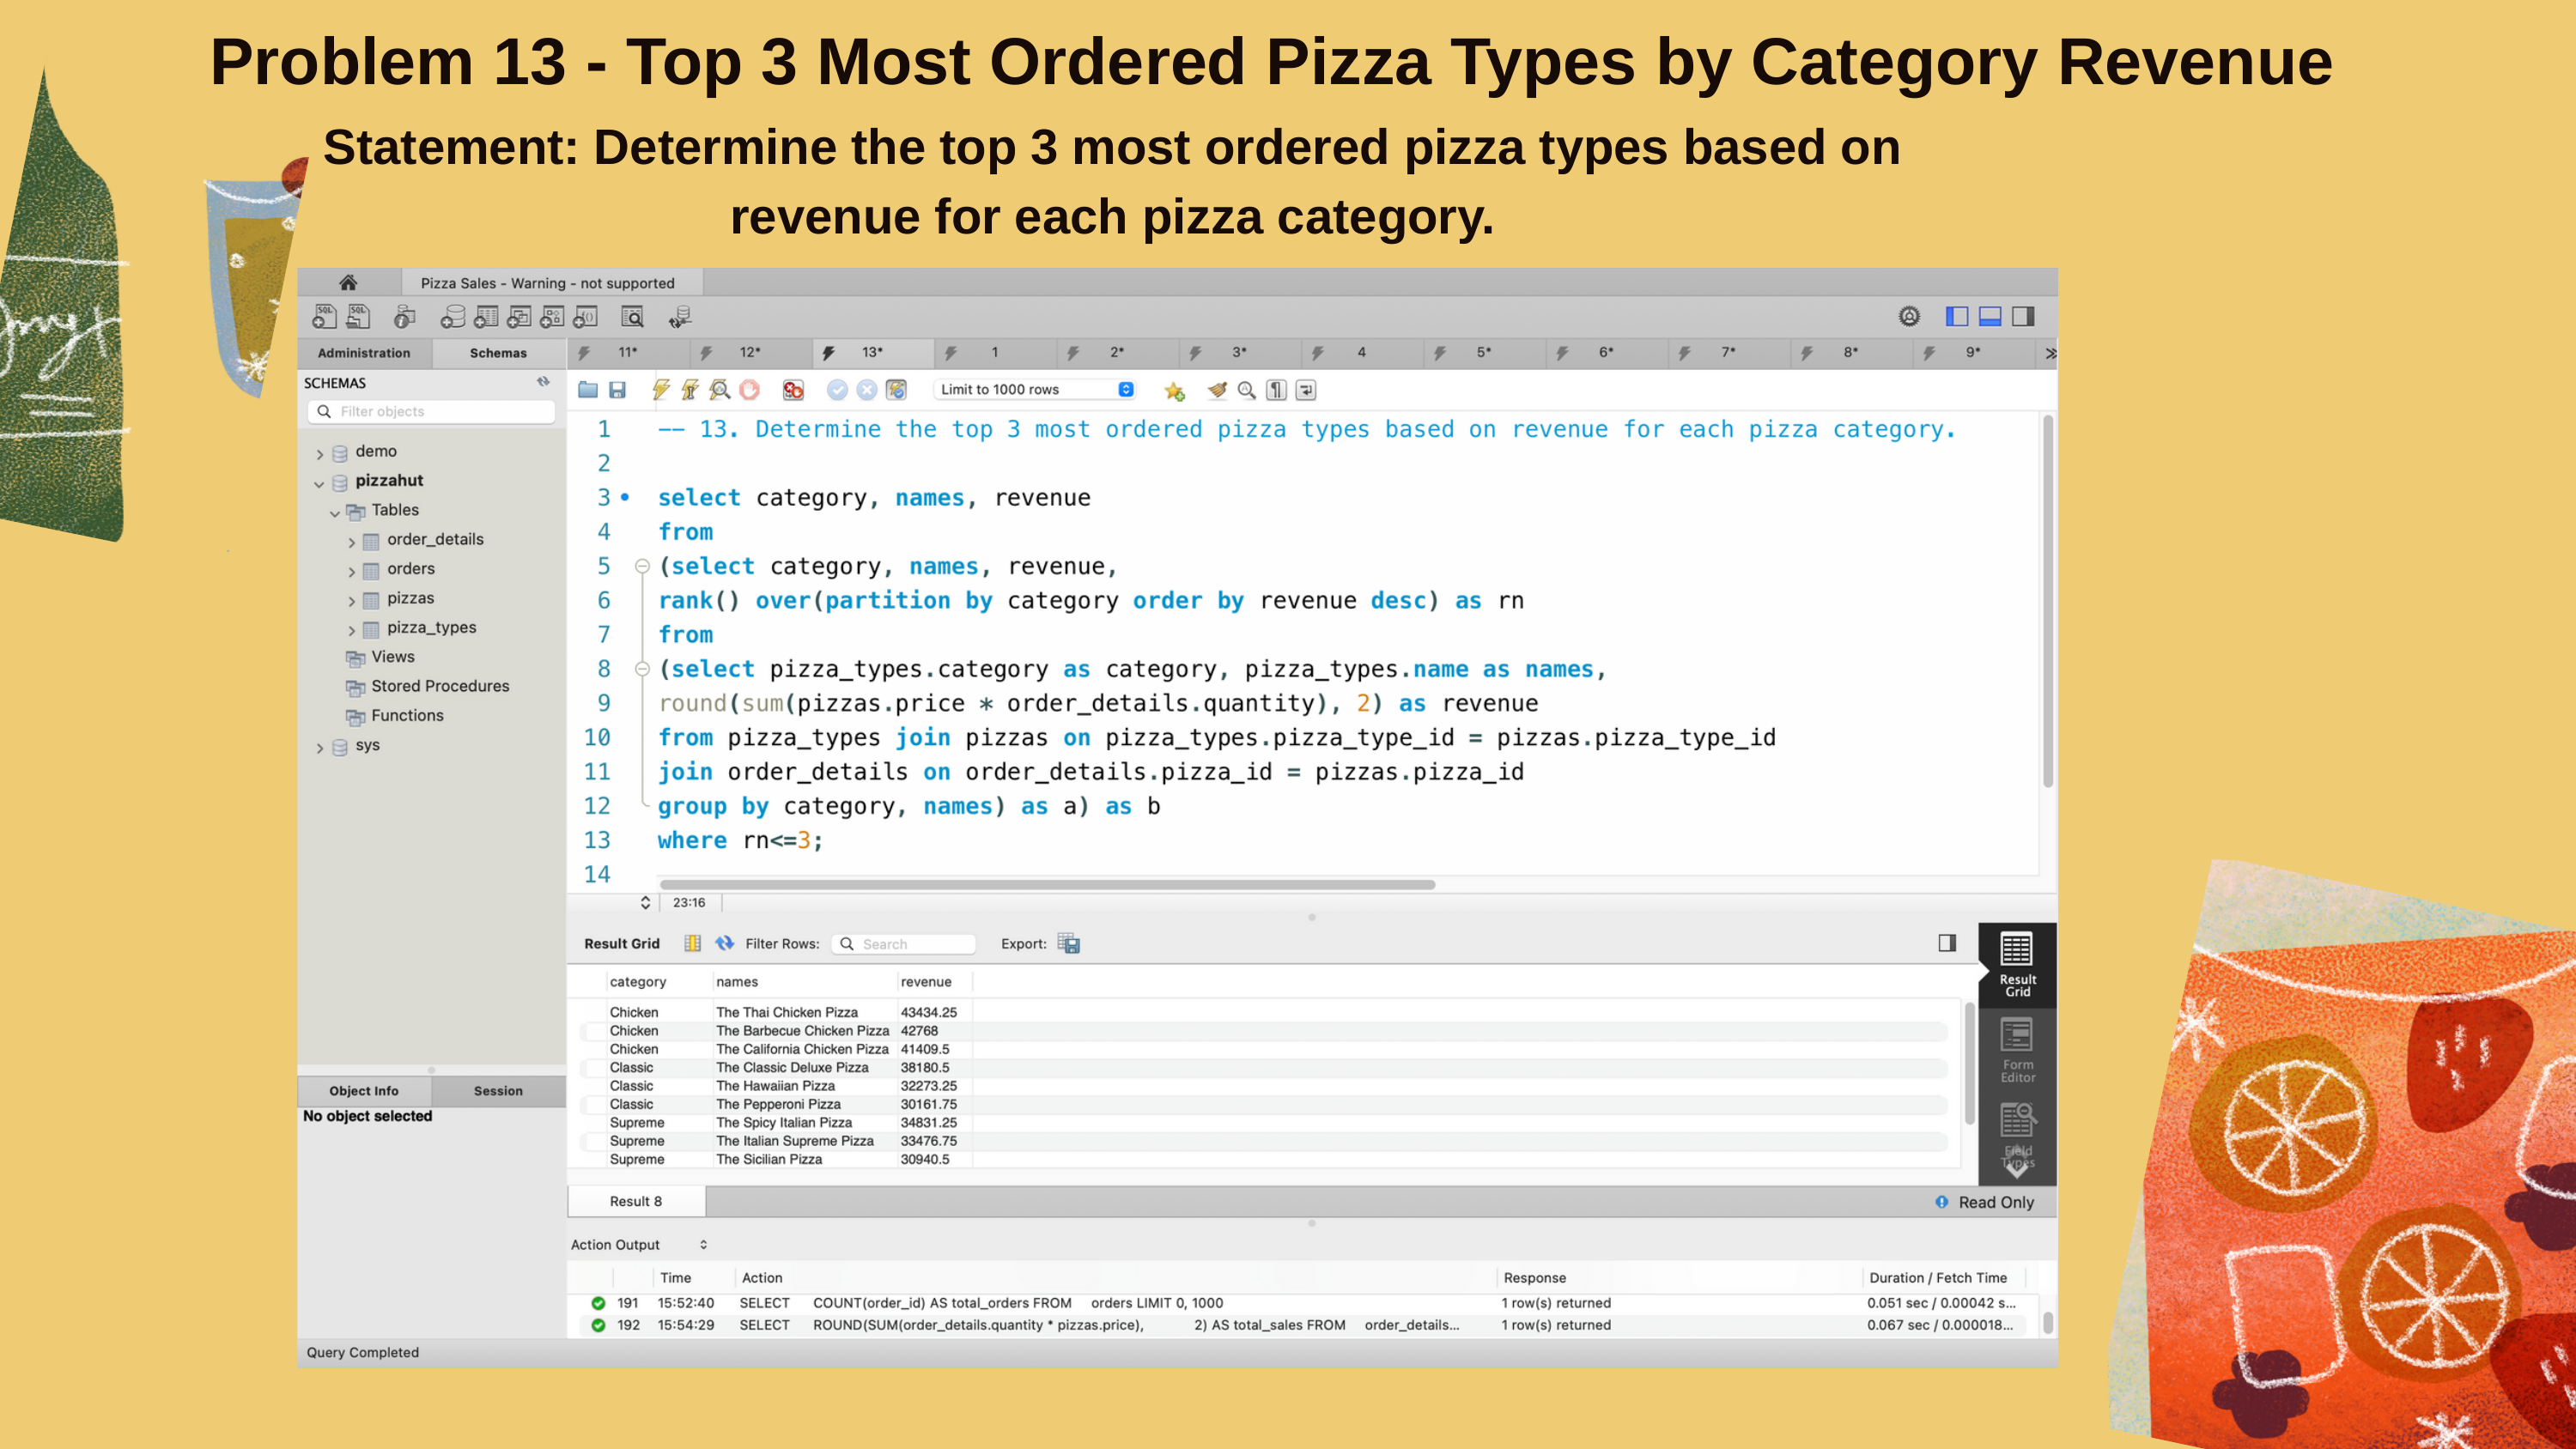

Problem 13 - Top 3 Most Ordered Pizza Types by Category Revenue
Statement: Determine the top 3 most ordered pizza types based on revenue for each pizza category.